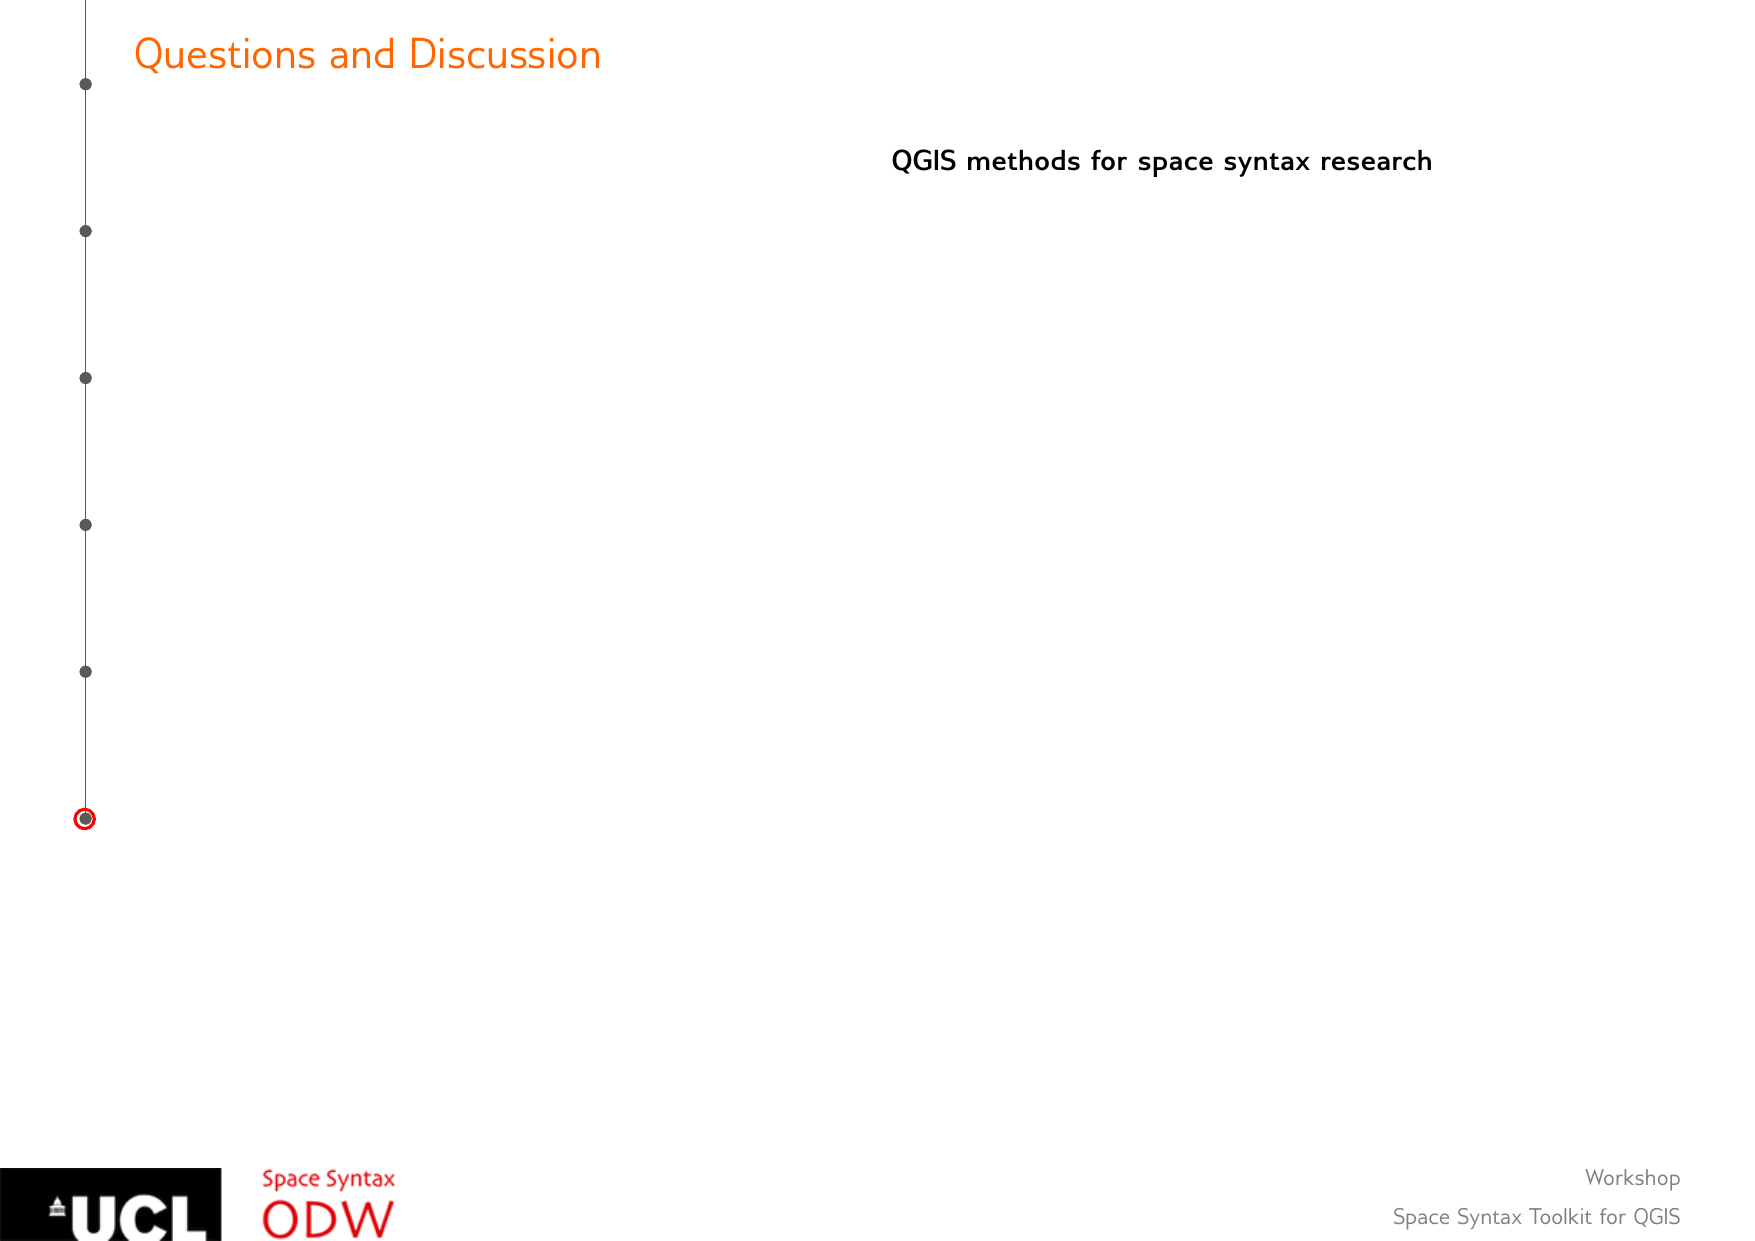

Questions and Discussion
QGIS methods for space syntax research